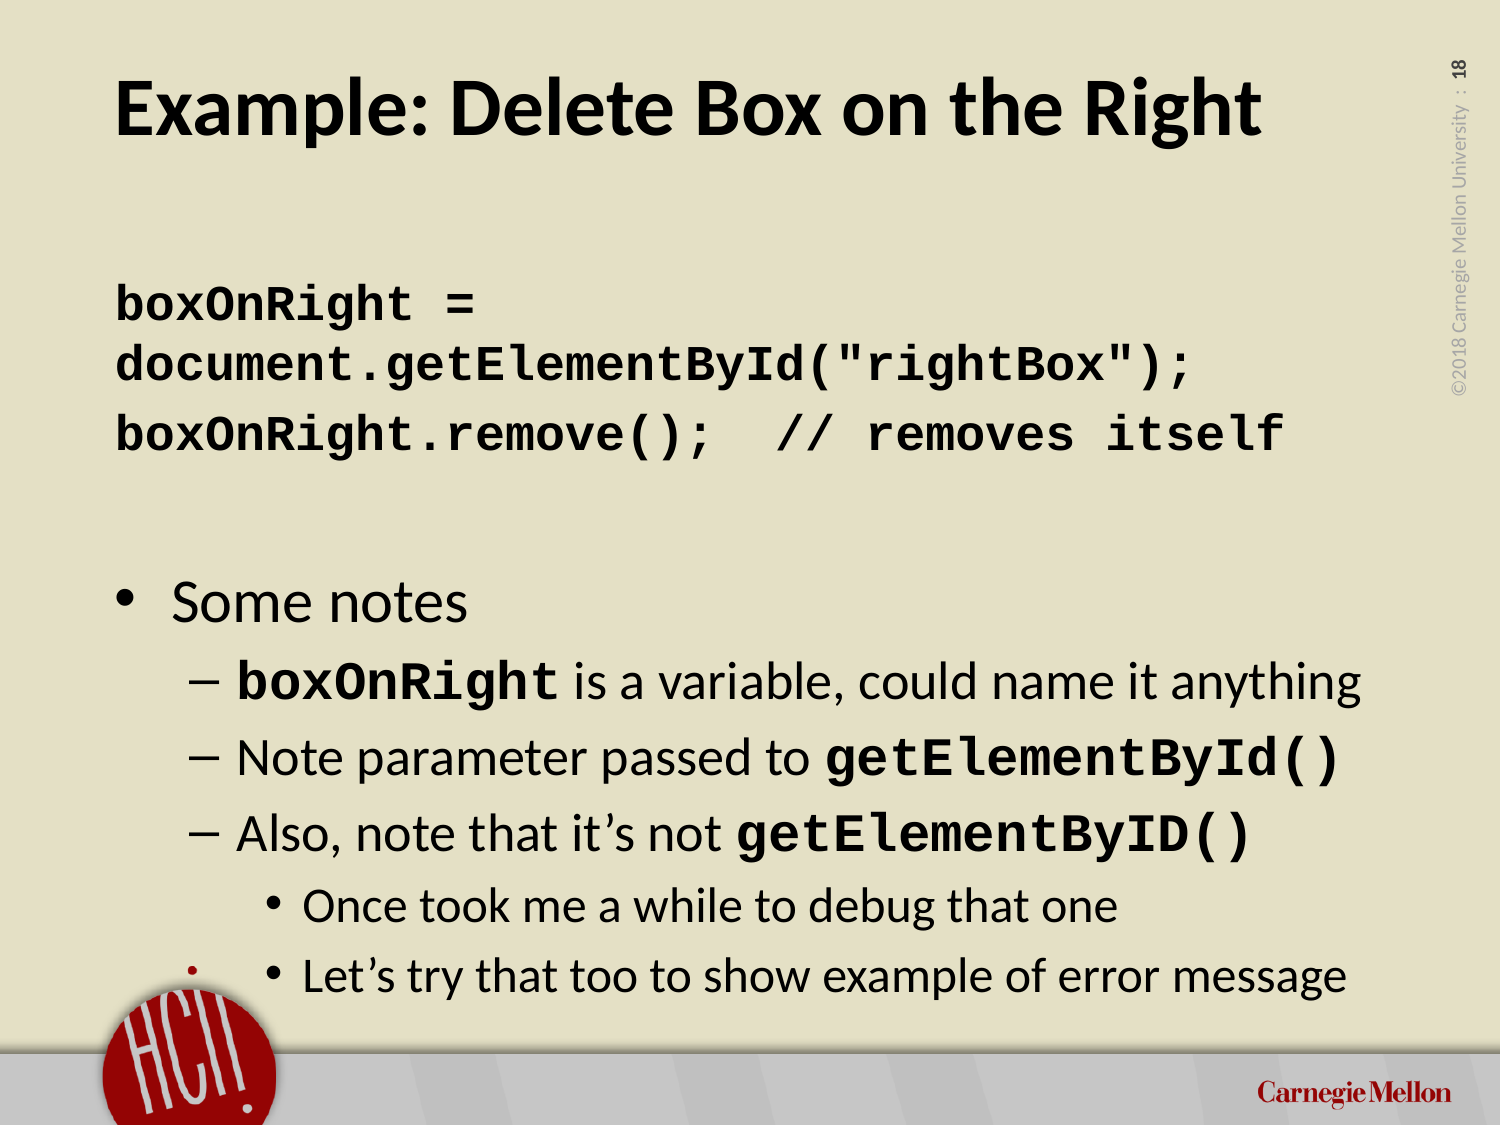

# Example: Delete Box on the Right
boxOnRight = document.getElementById("rightBox");
boxOnRight.remove();  // removes itself

Some notes
boxOnRight is a variable, could name it anything
Note parameter passed to getElementById()
Also, note that it’s not getElementByID()
Once took me a while to debug that one
Let’s try that too to show example of error message